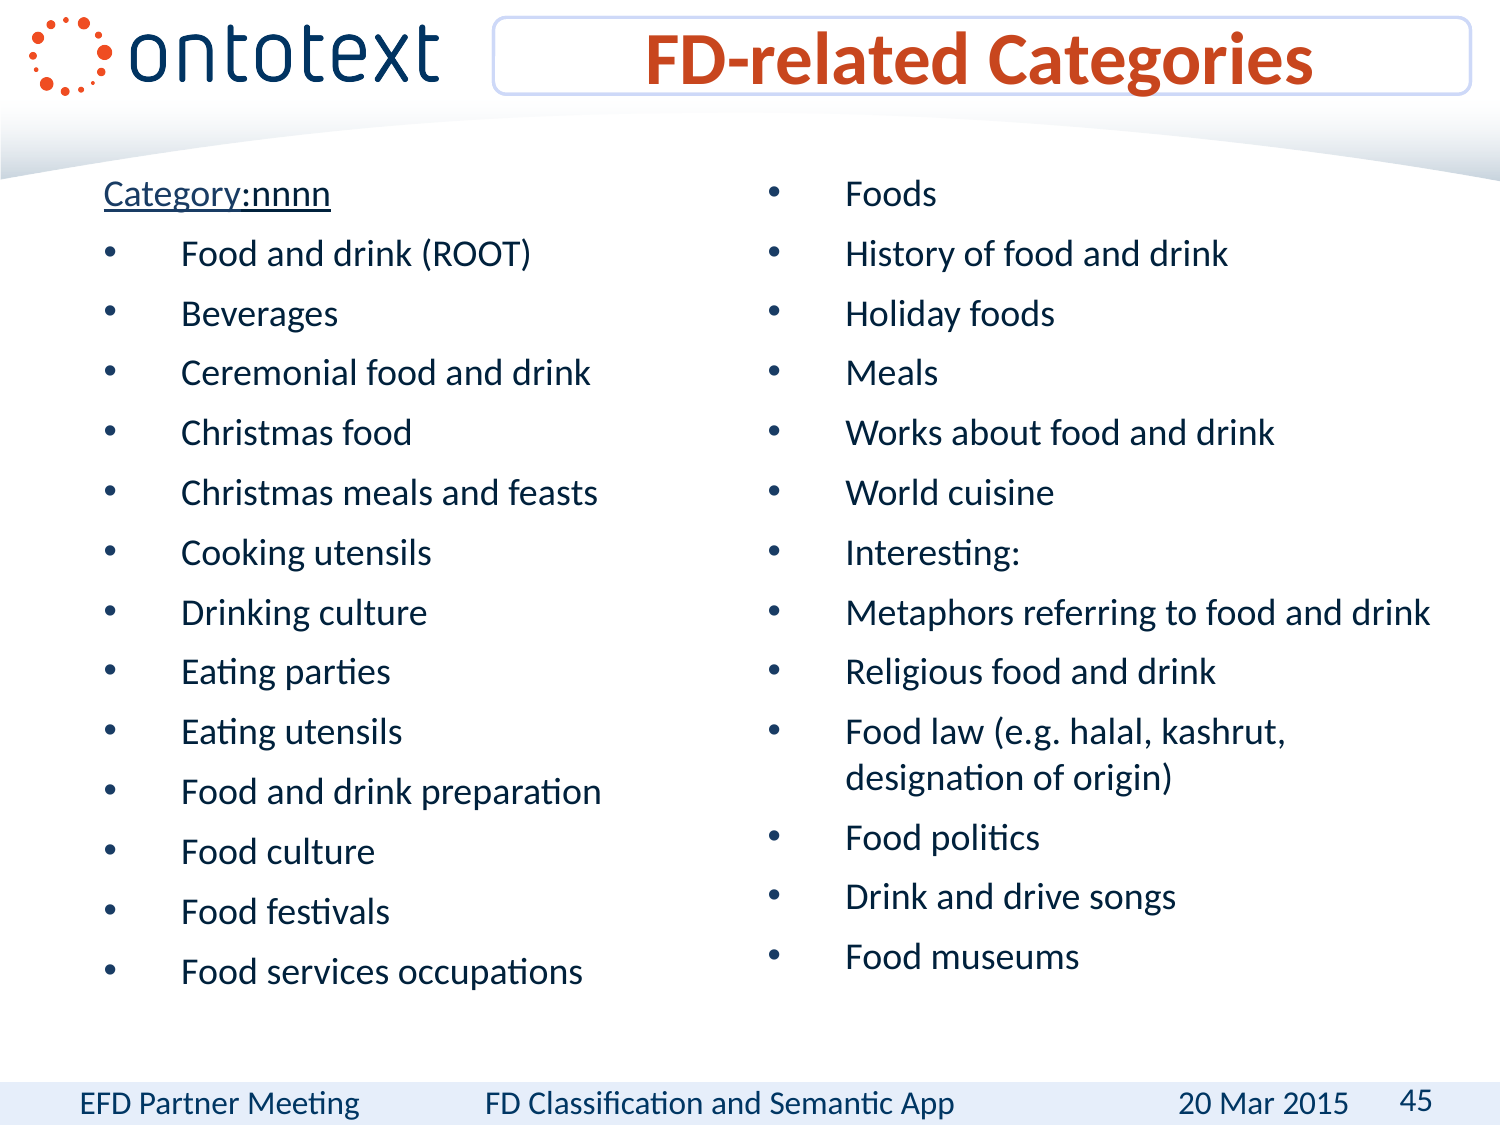

# FD-related Categories
Category:nnnn
Food and drink (ROOT)
Beverages
Ceremonial food and drink
Christmas food
Christmas meals and feasts
Cooking utensils
Drinking culture
Eating parties
Eating utensils
Food and drink preparation
Food culture
Food festivals
Food services occupations
Foods
History of food and drink
Holiday foods
Meals
Works about food and drink
World cuisine
Interesting:
Metaphors referring to food and drink
Religious food and drink
Food law (e.g. halal, kashrut, designation of origin)
Food politics
Drink and drive songs
Food museums